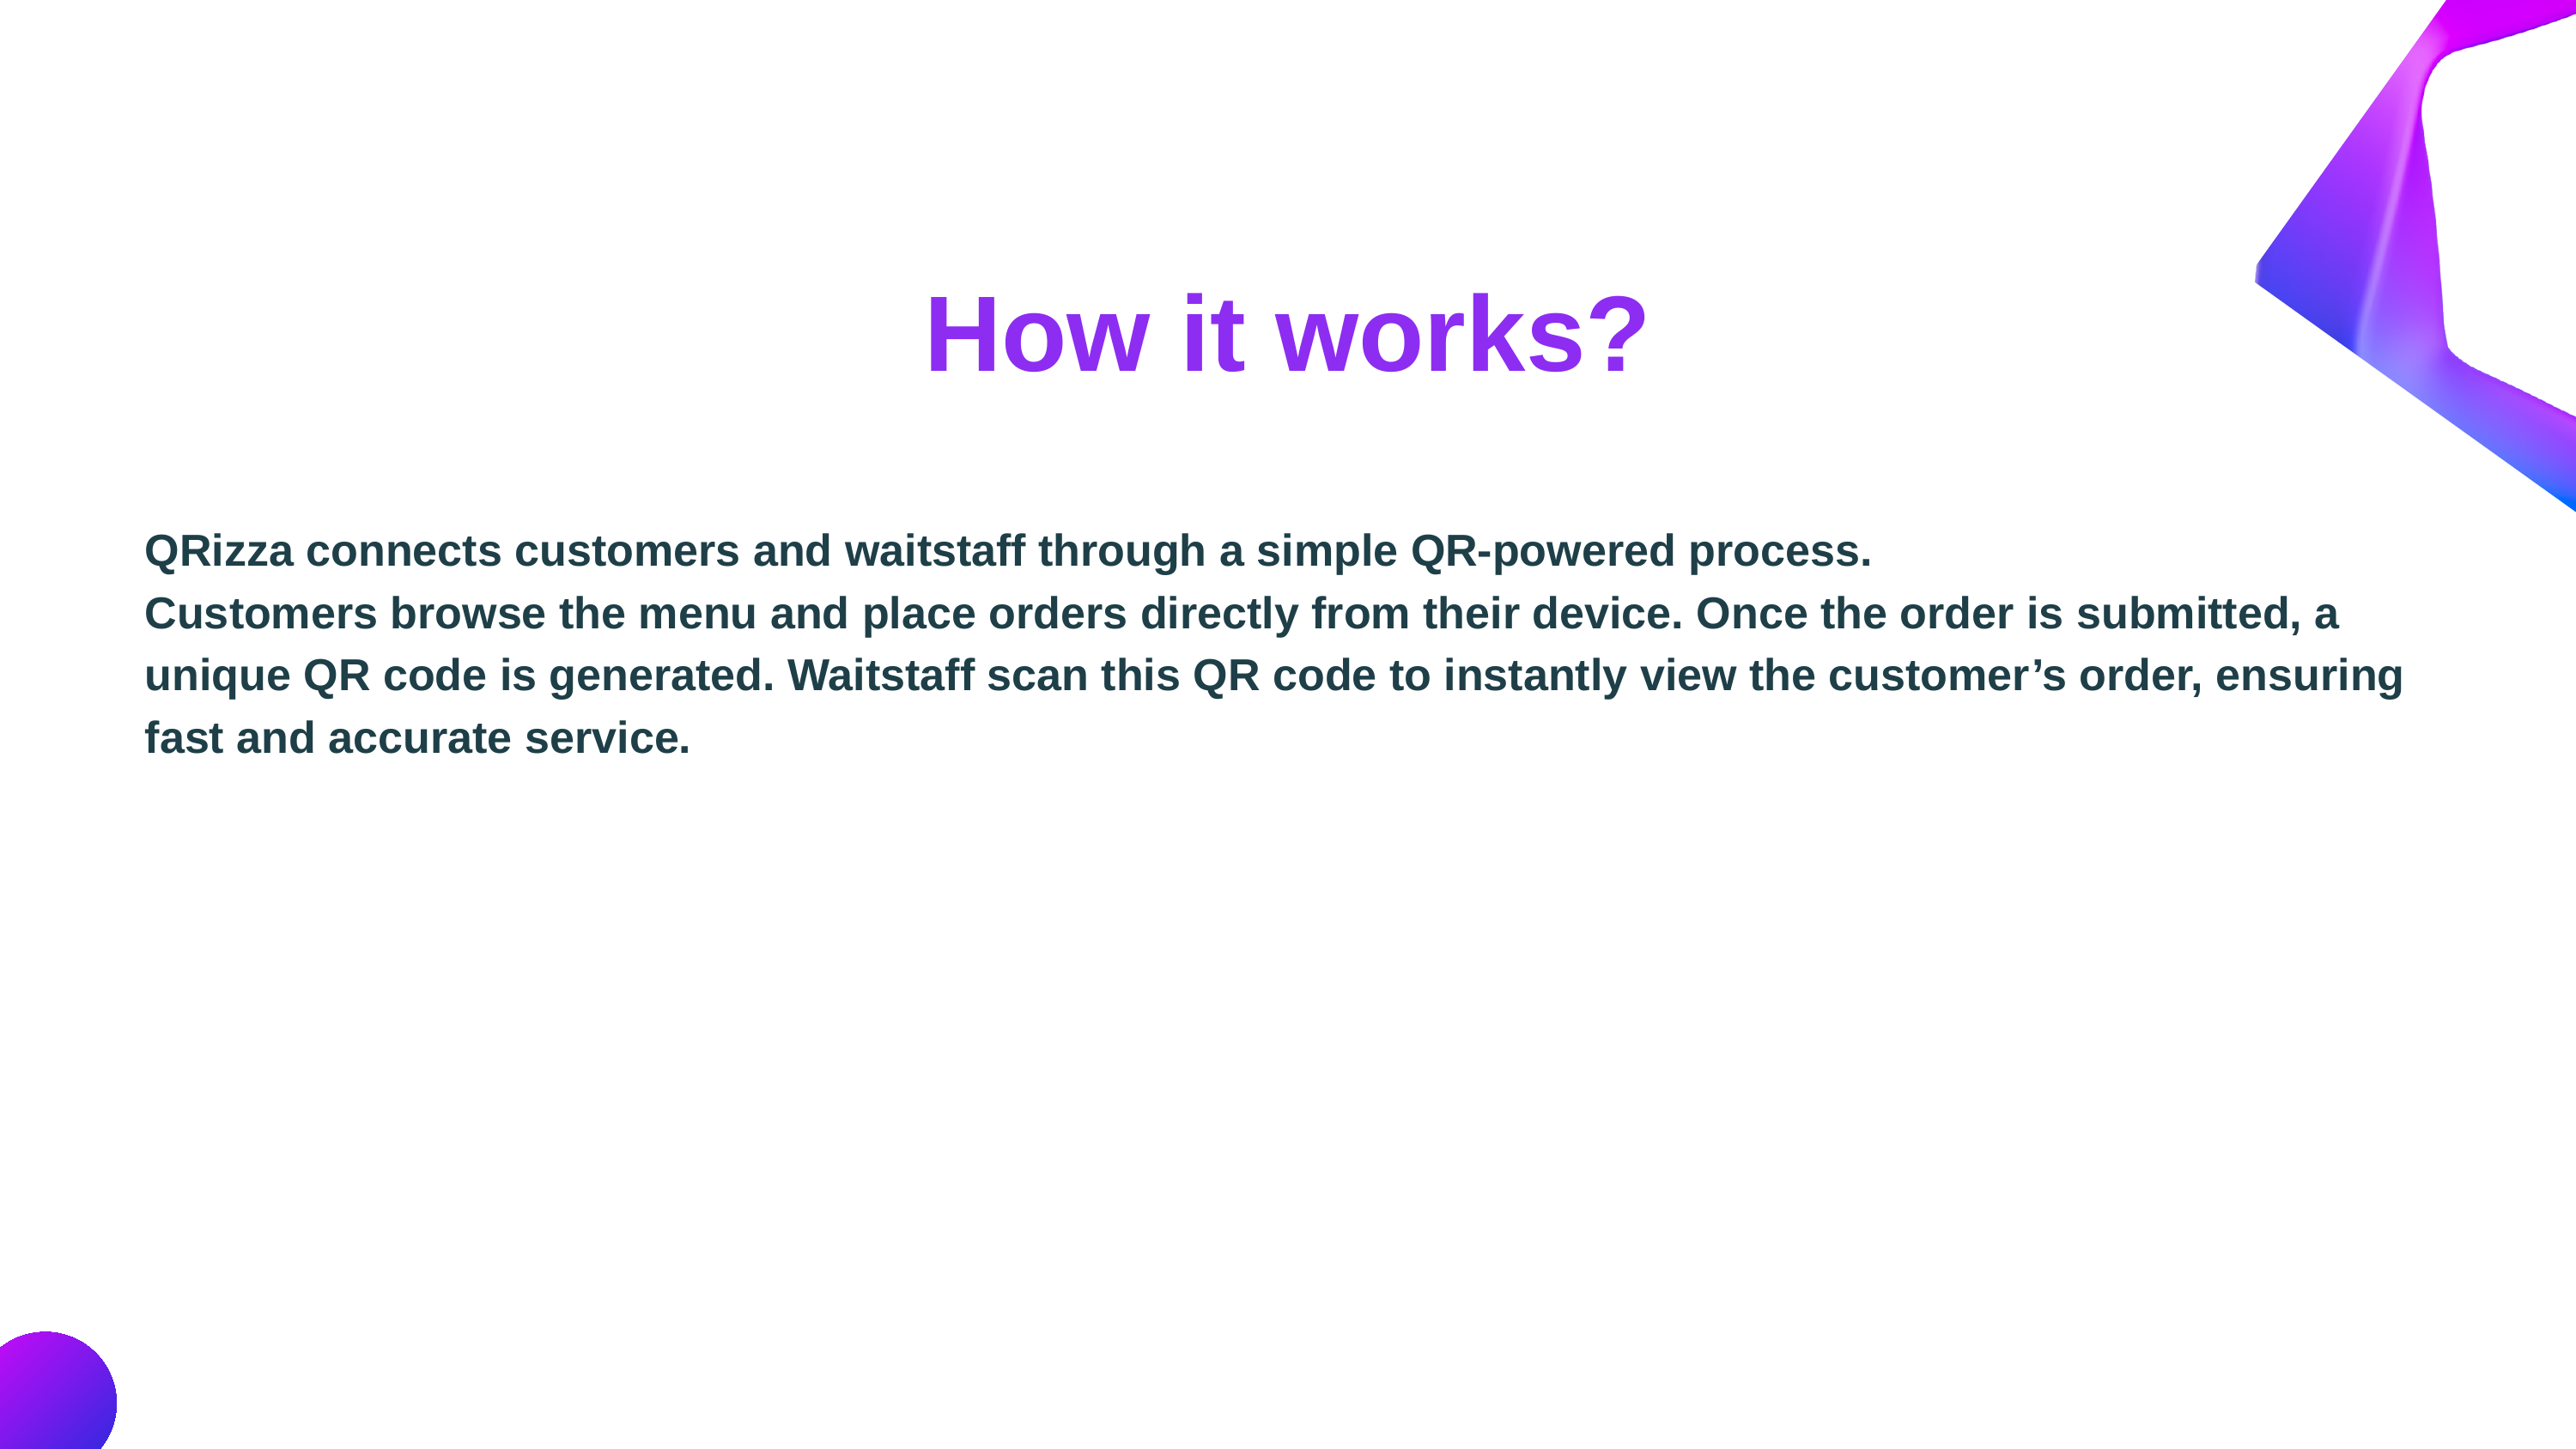

How it works?
QRizza connects customers and waitstaff through a simple QR-powered process.
Customers browse the menu and place orders directly from their device. Once the order is submitted, a unique QR code is generated. Waitstaff scan this QR code to instantly view the customer’s order, ensuring fast and accurate service.